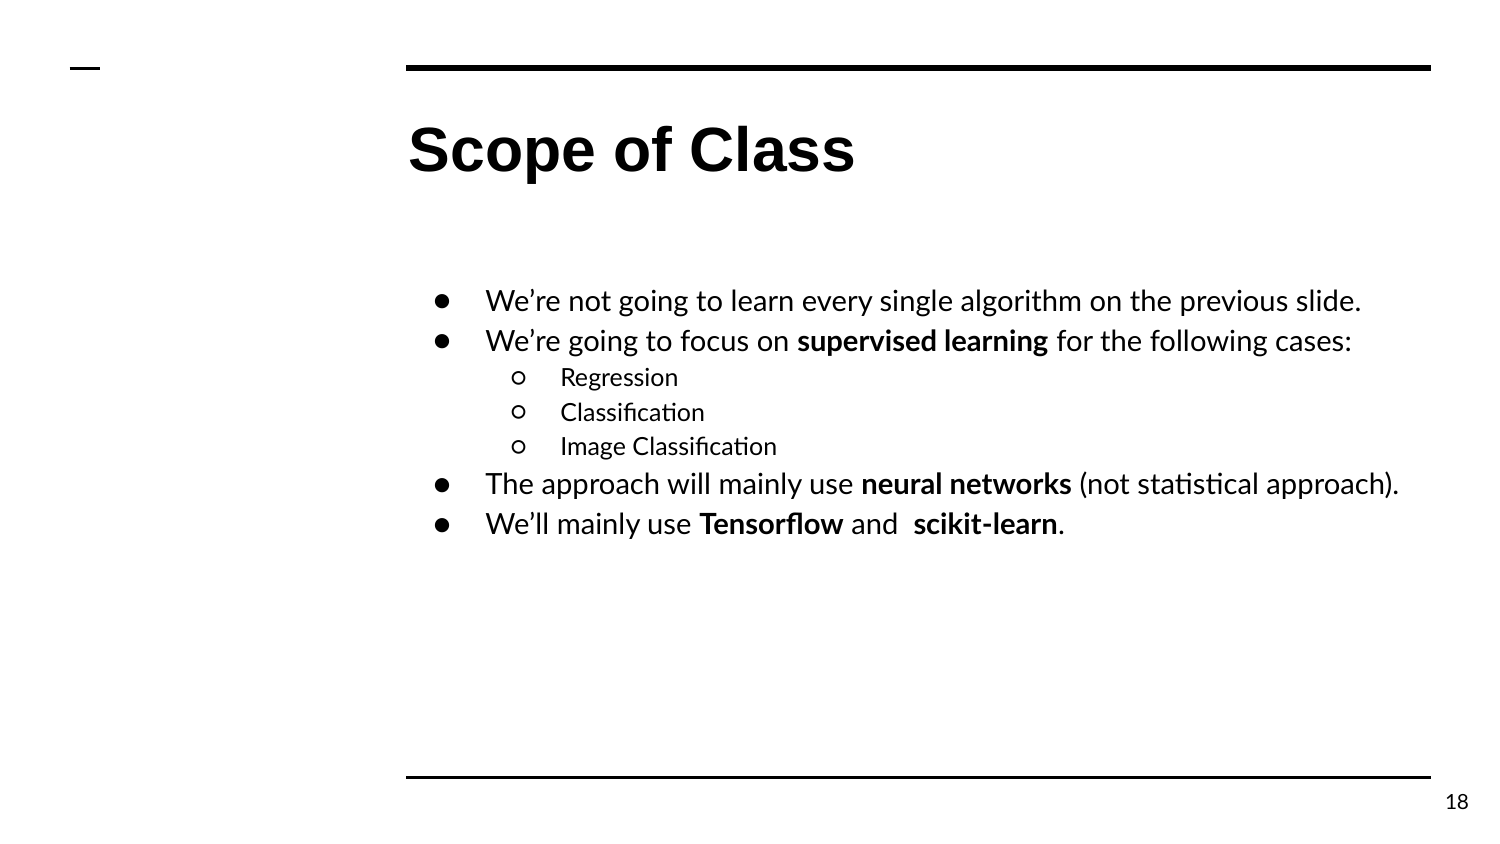

# Scope of Class
We’re not going to learn every single algorithm on the previous slide.
We’re going to focus on supervised learning for the following cases:
Regression
Classification
Image Classification
The approach will mainly use neural networks (not statistical approach).
We’ll mainly use Tensorflow and  scikit-learn.
18